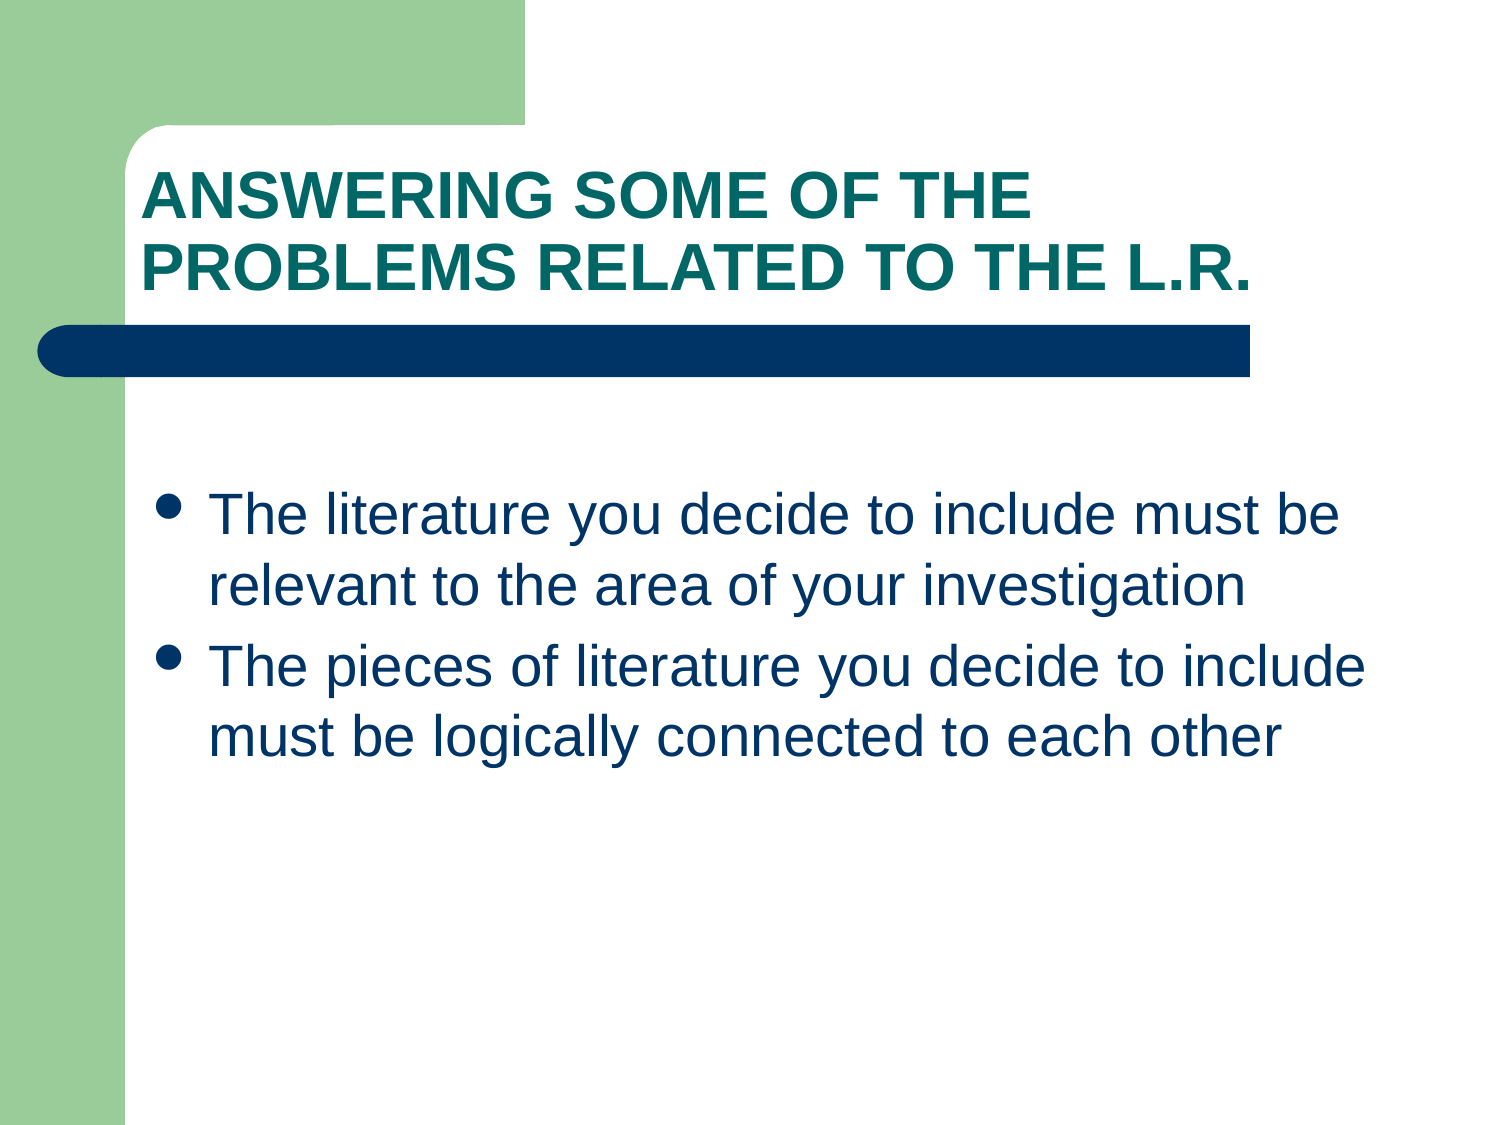

# ANSWERING SOME OF THE PROBLEMS RELATED TO THE L.R.

The literature you decide to include must be relevant to the area of your investigation
The pieces of literature you decide to include must be logically connected to each other